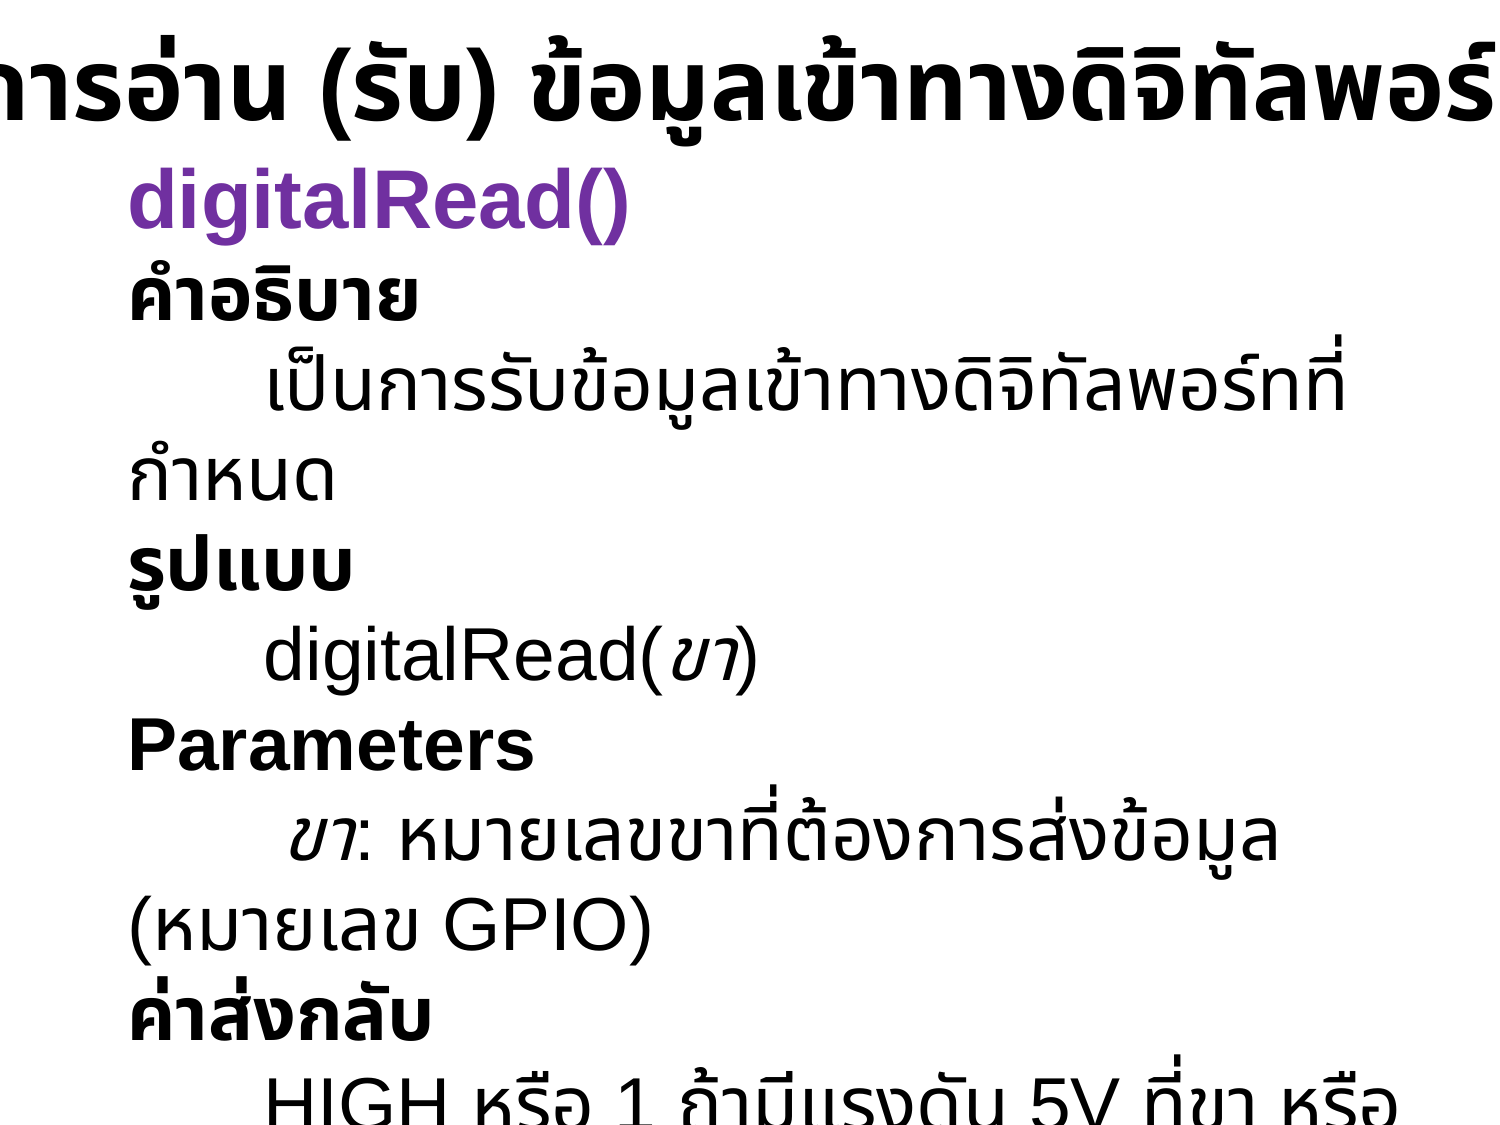

การอ่าน (รับ) ข้อมูลเข้าทางดิจิทัลพอร์ท
digitalRead()
คำอธิบาย
		เป็นการรับข้อมูลเข้าทางดิจิทัลพอร์ทที่กำหนด
รูปแบบ
		digitalRead(ขา)
Parameters
		 ขา: หมายเลขขาที่ต้องการส่งข้อมูล (หมายเลข GPIO)
ค่าส่งกลับ
		HIGH หรือ 1 ถ้ามีแรงดัน 5V ที่ขา หรือ
	    LOW หรือ 0 ถ้ามีแรงดัน 0V ที่ขา